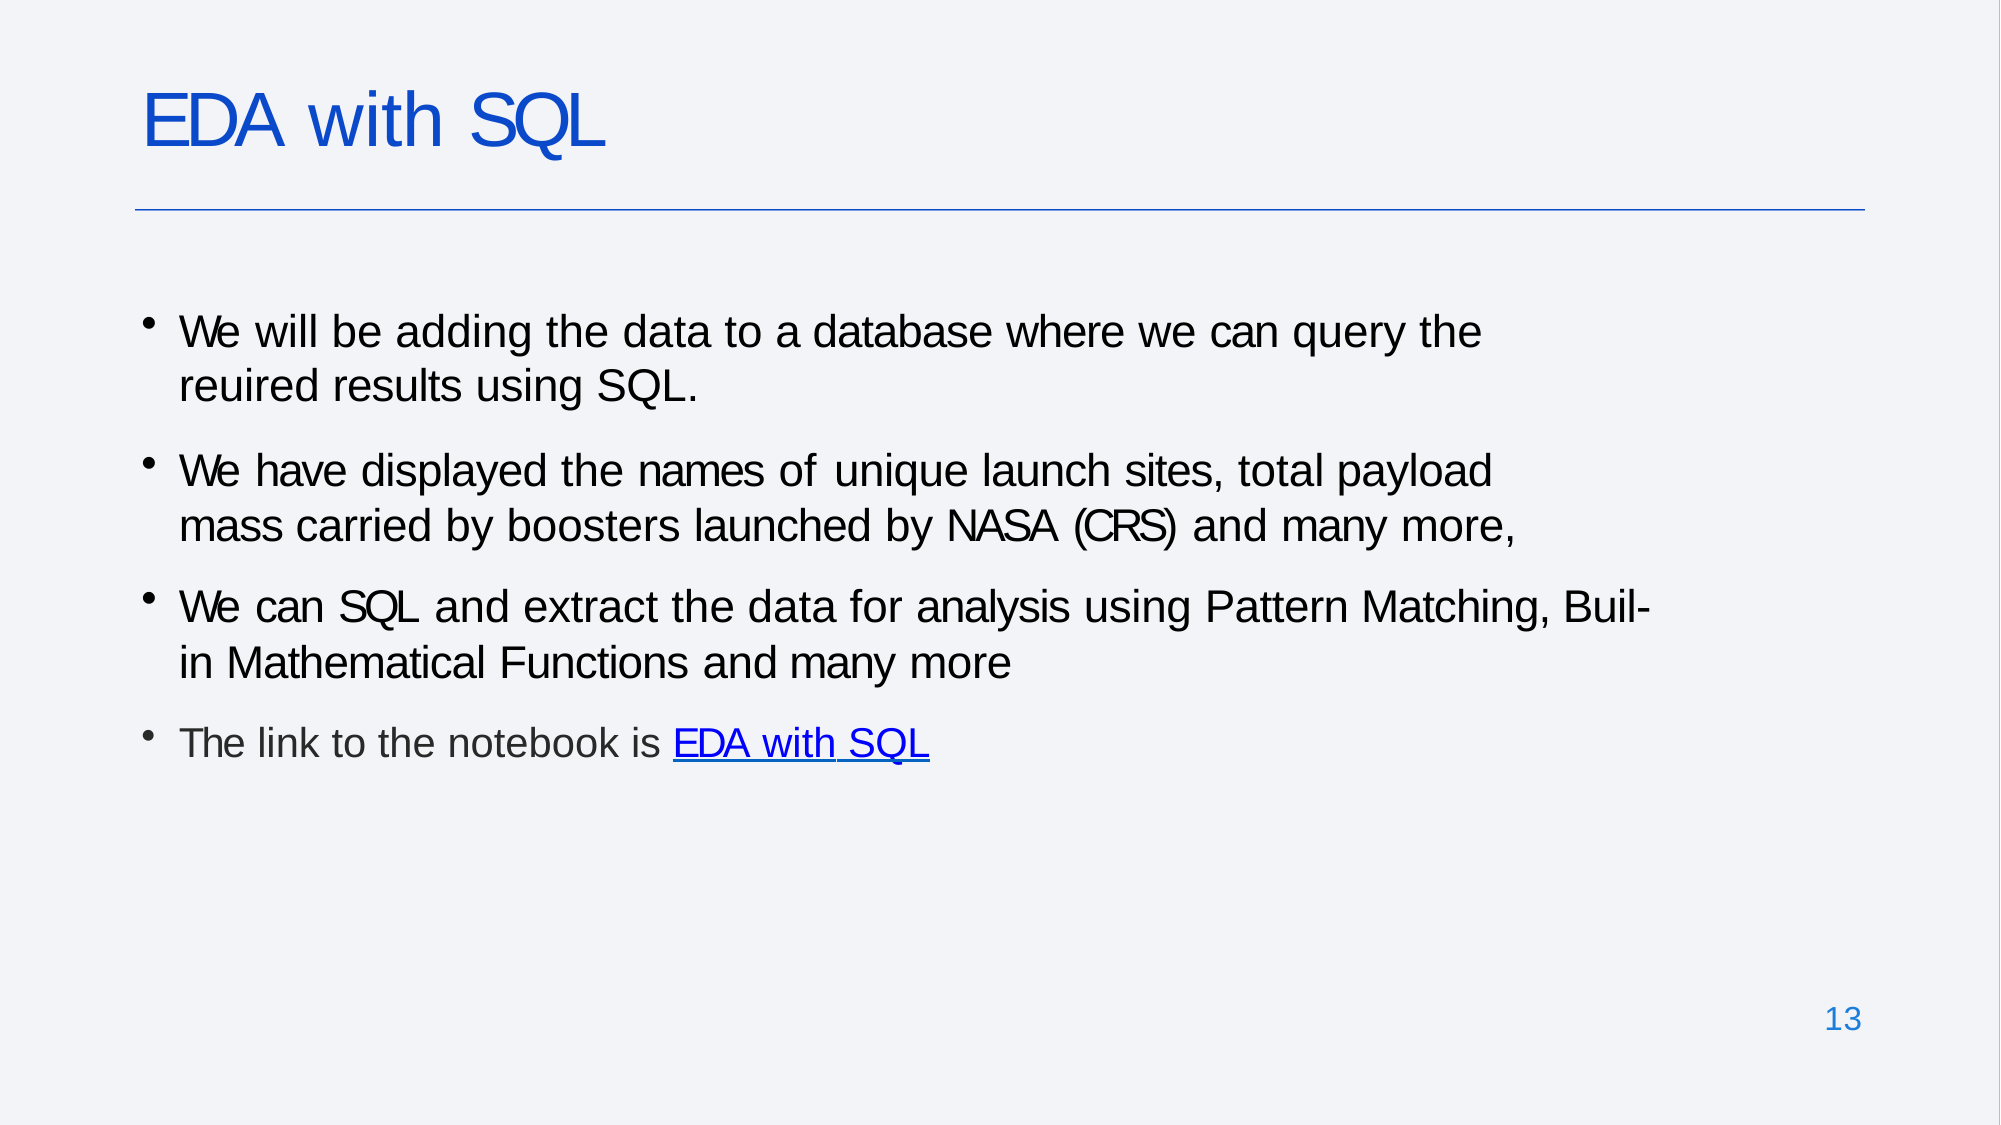

# EDA with SQL
We will be adding the data to a database where we can query the reuired results using SQL.
We have displayed the names of unique launch sites, total payload mass carried by boosters launched by NASA (CRS) and many more,
We can SQL and extract the data for analysis using Pattern Matching, Buil-in Mathematical Functions and many more
The link to the notebook is EDA with SQL
13